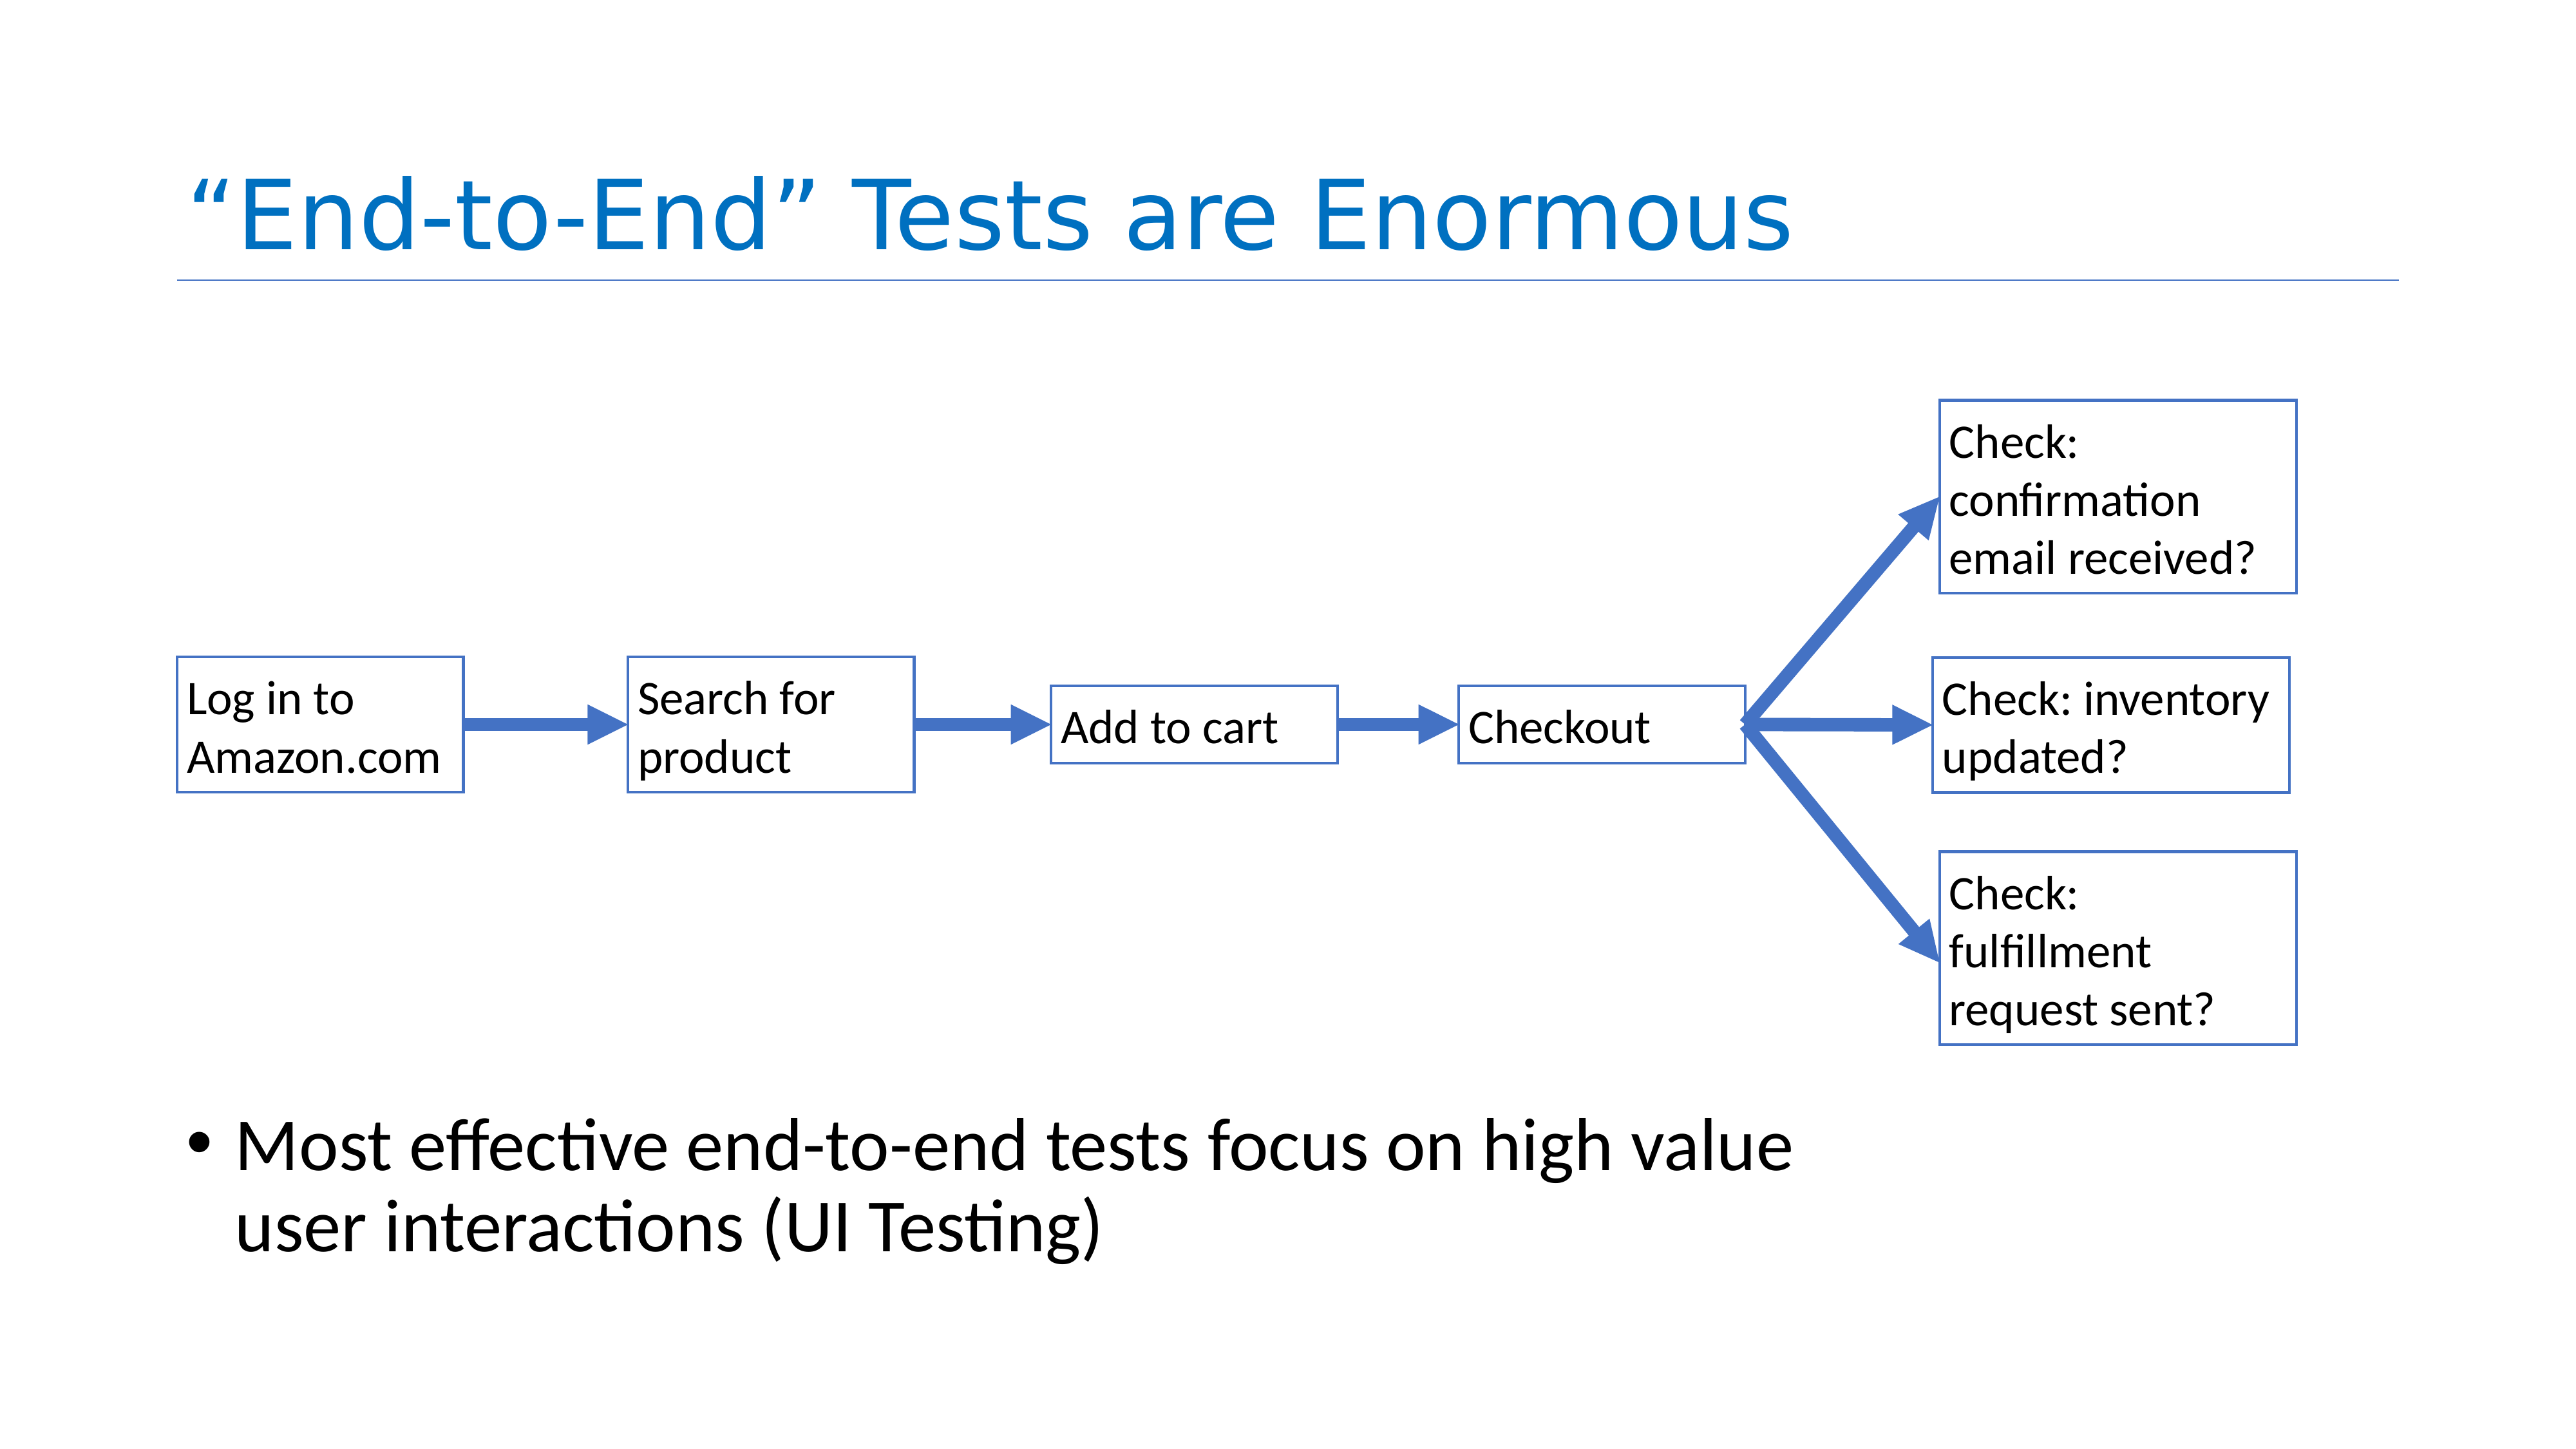

# “End-to-End” Tests are Enormous
Check: confirmation email received?
Log in to Amazon.com
Search for product
Check: inventory updated?
Add to cart
Checkout
Check: fulfillment request sent?
Most effective end-to-end tests focus on high value user interactions (UI Testing)